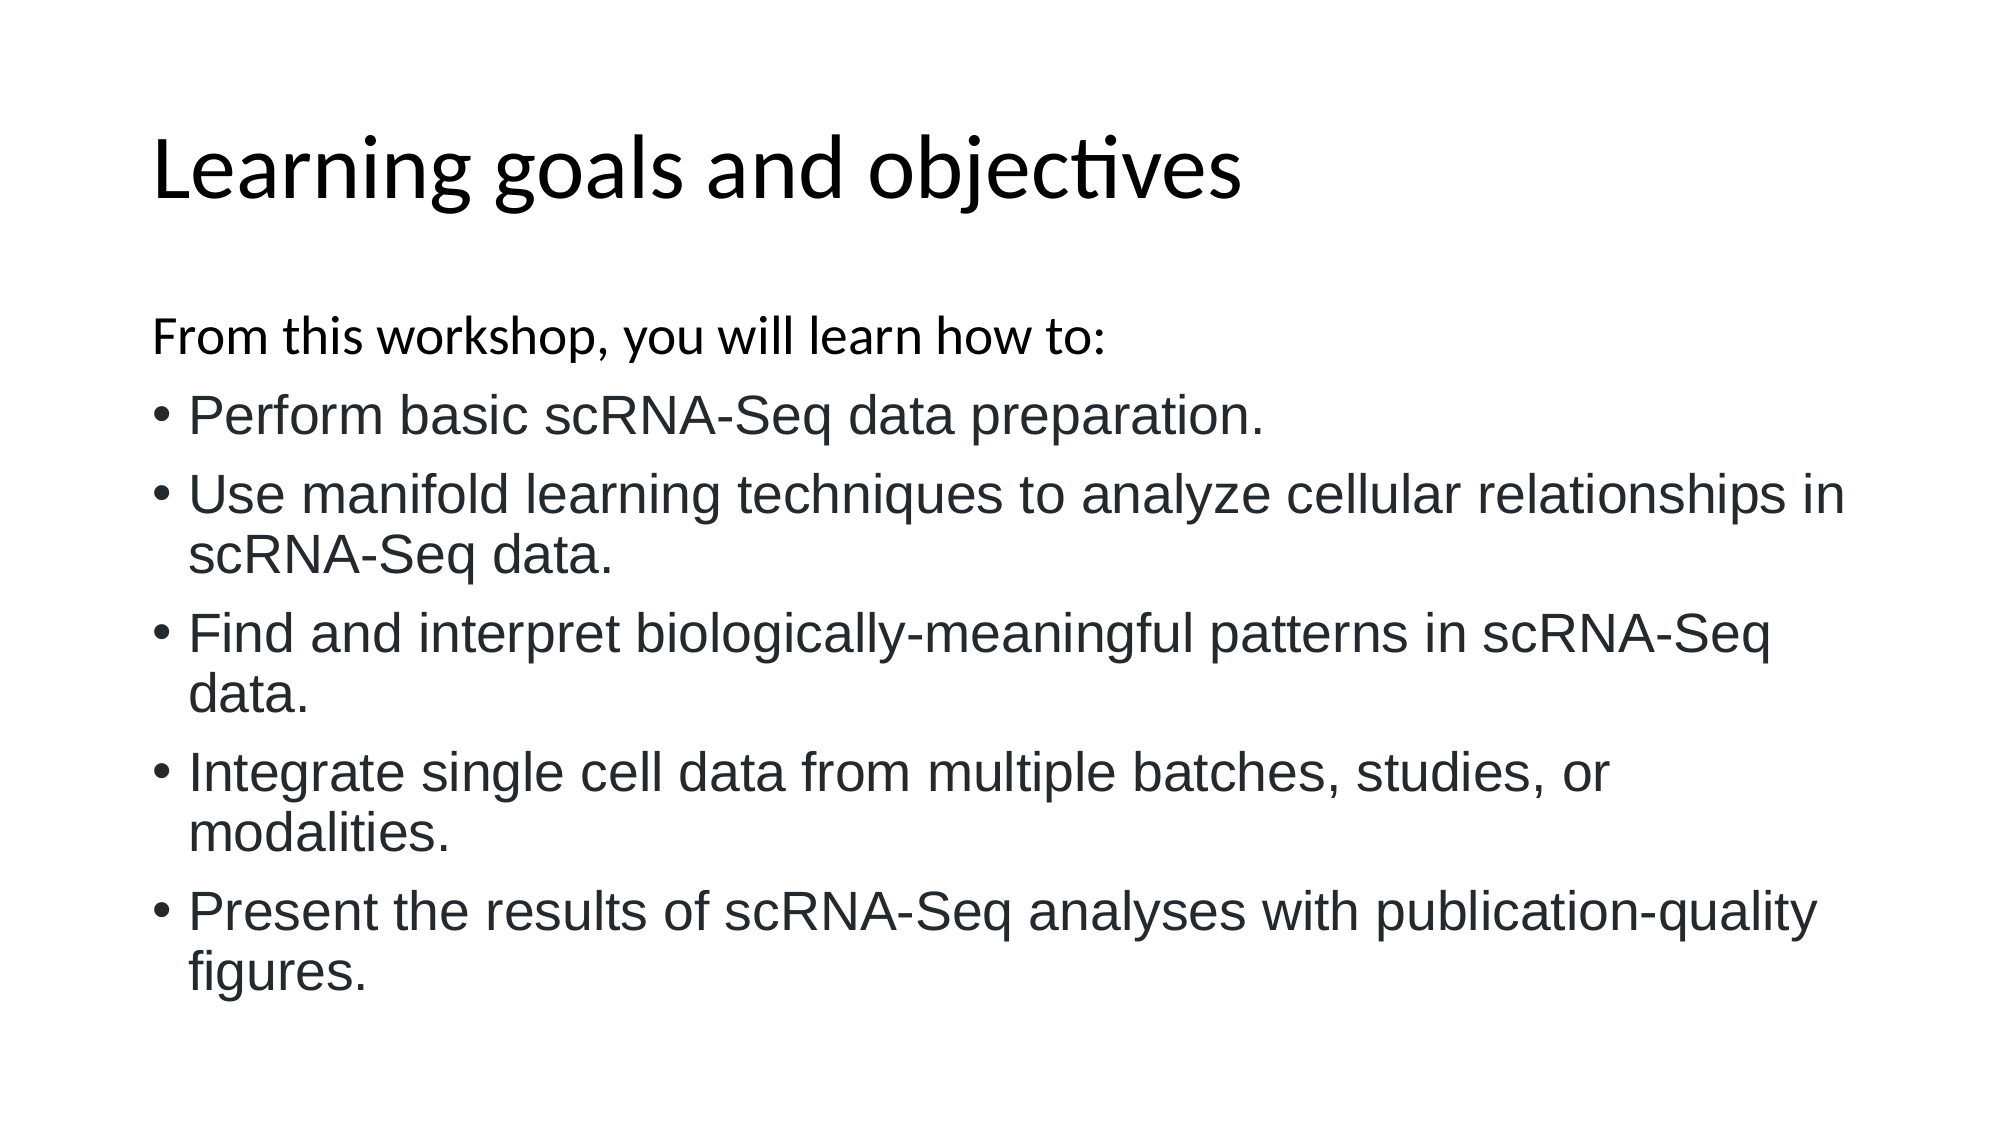

# Learning goals and objectives
From this workshop, you will learn how to:
Perform basic scRNA-Seq data preparation.
Use manifold learning techniques to analyze cellular relationships in scRNA-Seq data.
Find and interpret biologically-meaningful patterns in scRNA-Seq data.
Integrate single cell data from multiple batches, studies, or modalities.
Present the results of scRNA-Seq analyses with publication-quality figures.